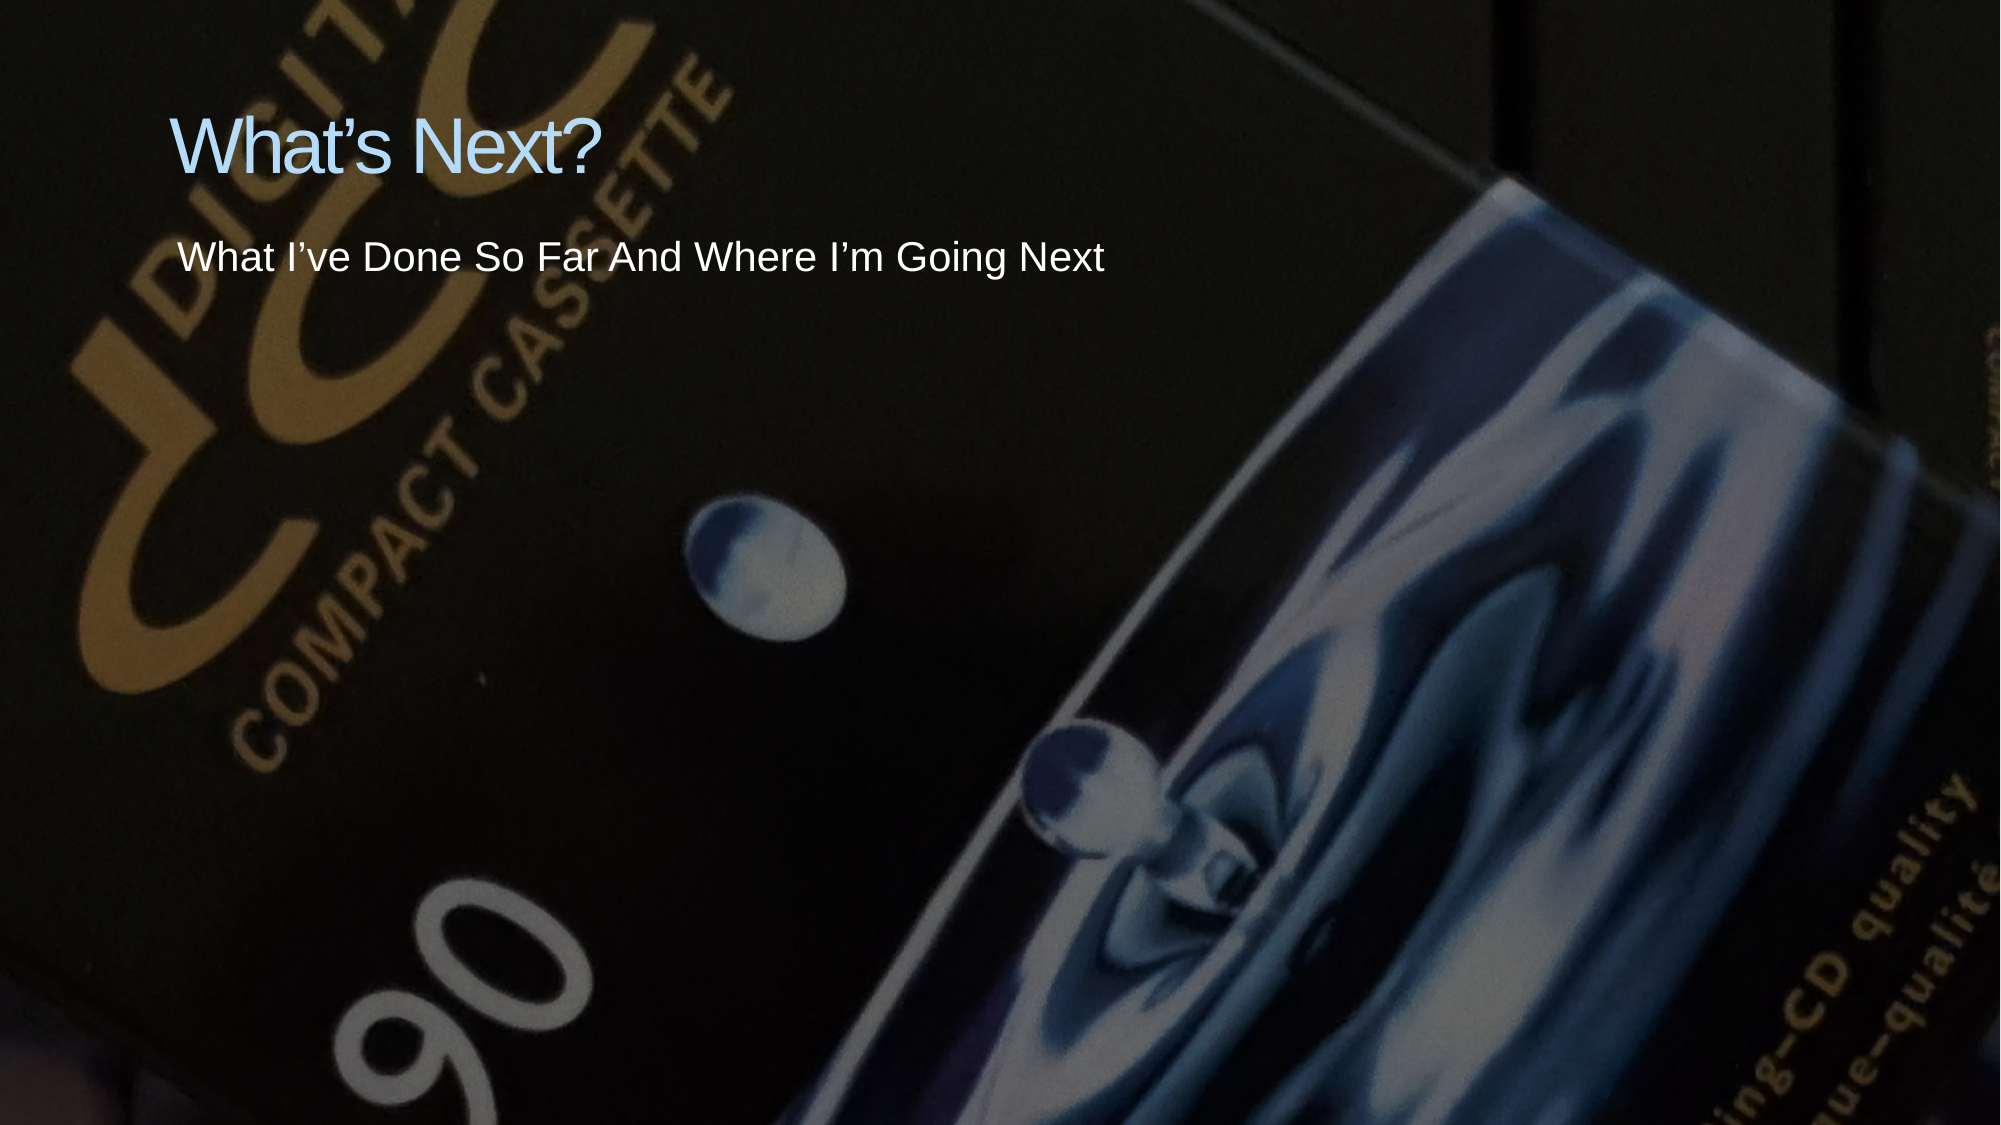

# What’s Next?
What I’ve Done So Far And Where I’m Going Next